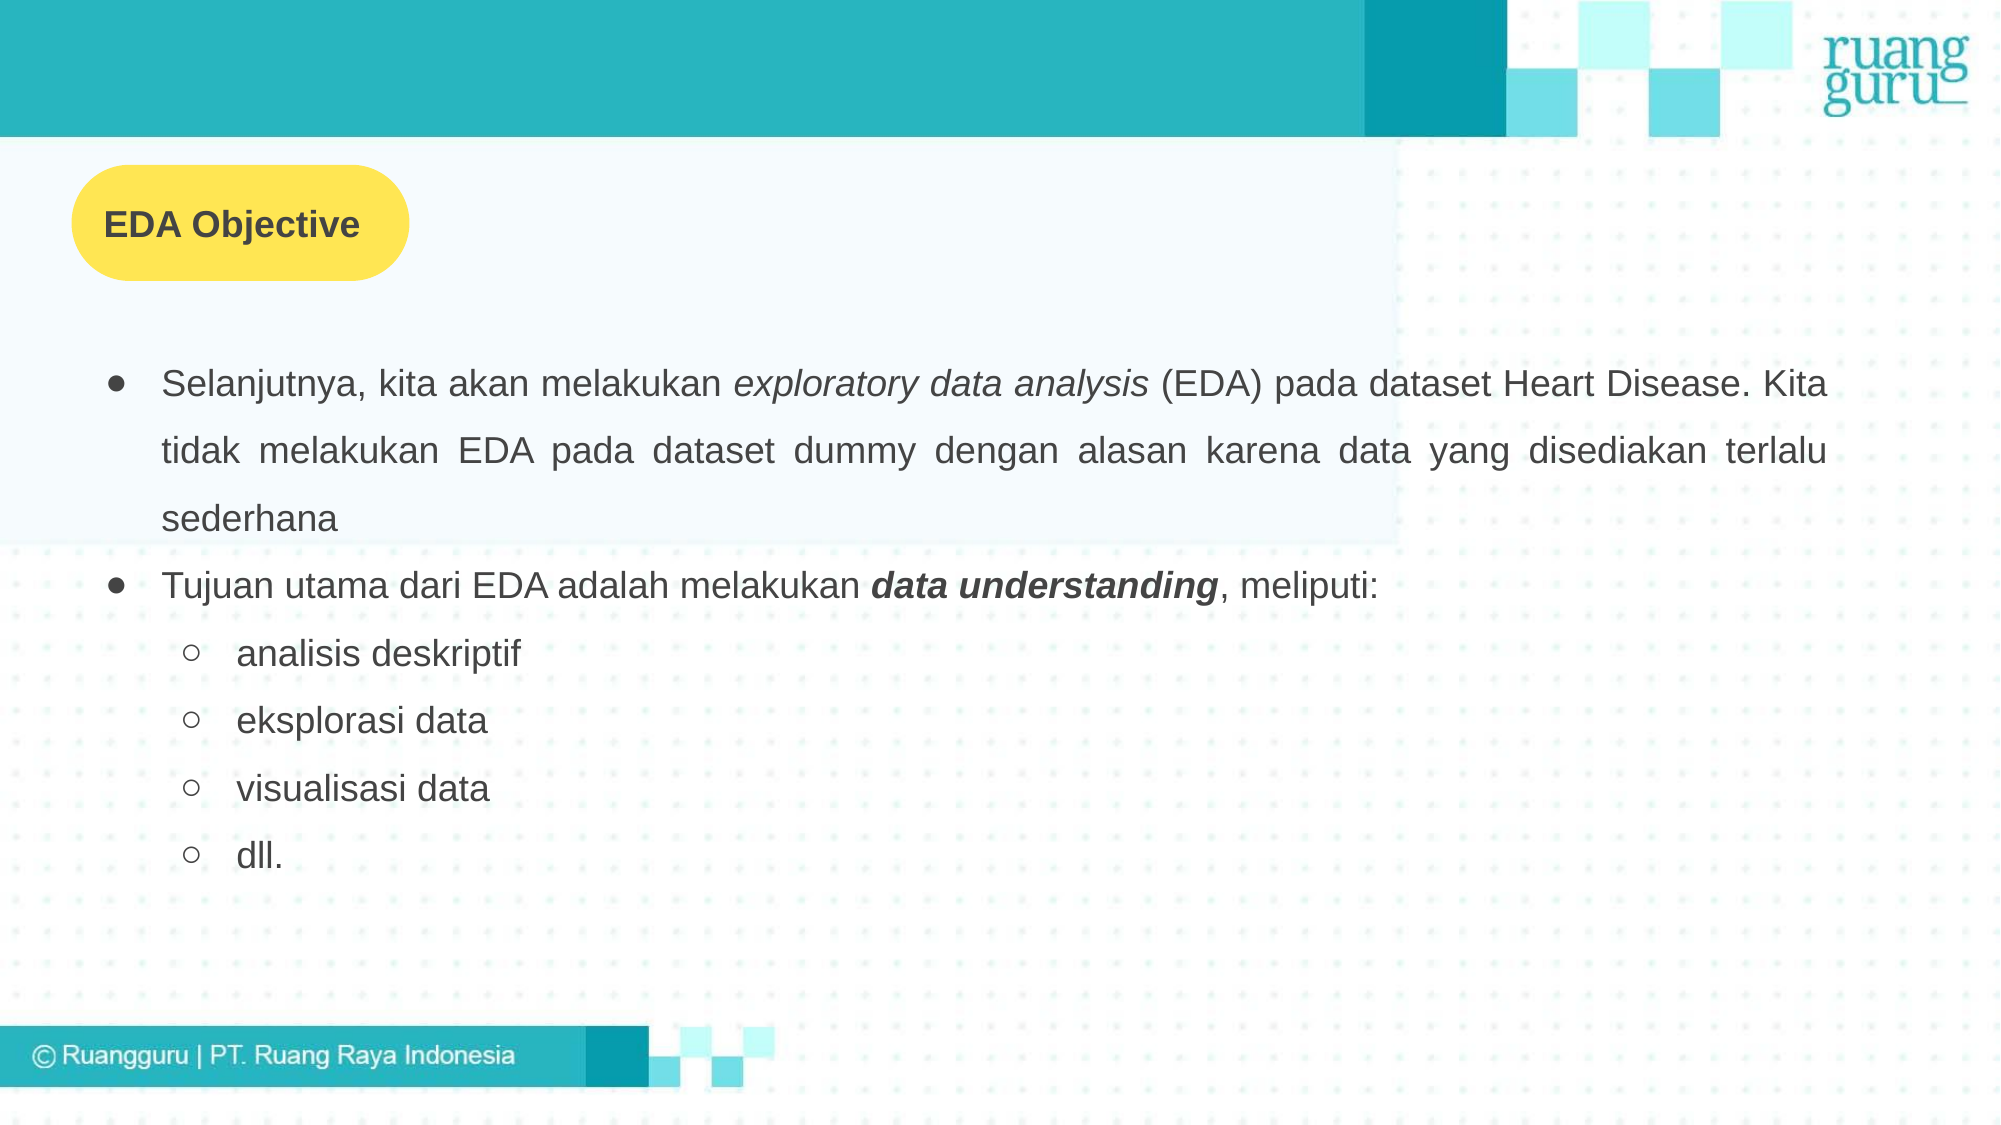

EDA Objective
Selanjutnya, kita akan melakukan exploratory data analysis (EDA) pada dataset Heart Disease. Kita tidak melakukan EDA pada dataset dummy dengan alasan karena data yang disediakan terlalu sederhana
Tujuan utama dari EDA adalah melakukan data understanding, meliputi:
analisis deskriptif
eksplorasi data
visualisasi data
dll.